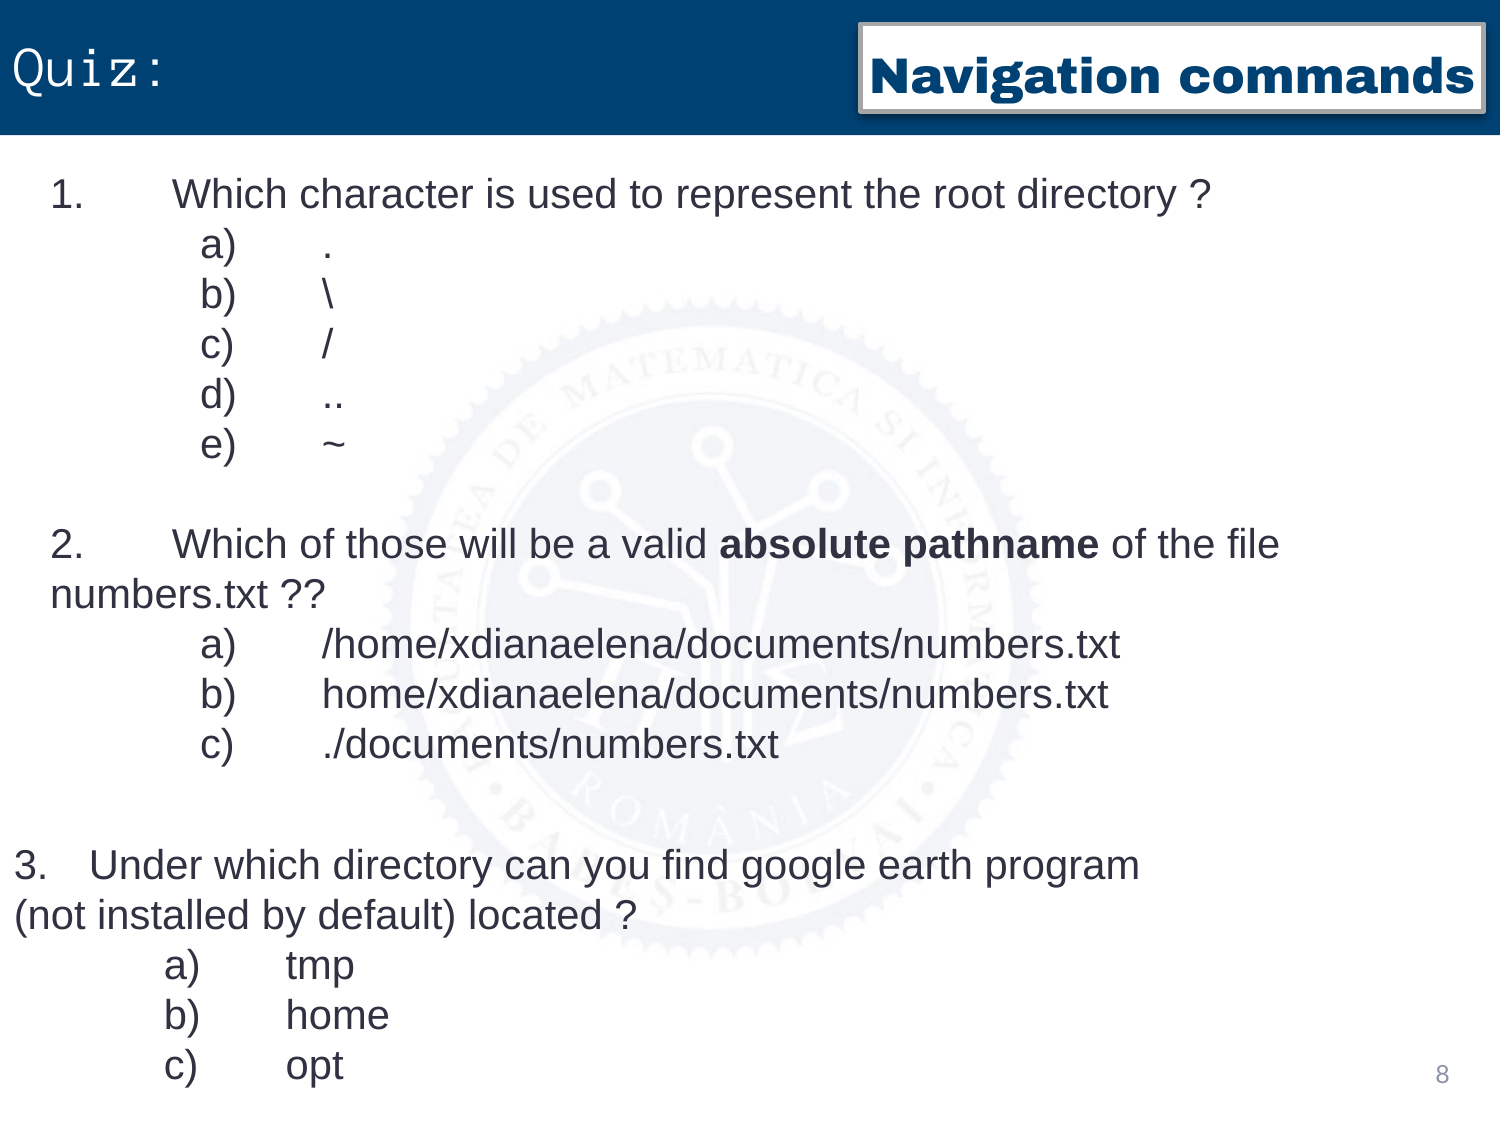

Quiz:
Navigation commands
Which character is used to represent the root directory ?
.
\
/
..
~

Which of those will be a valid absolute pathname of the file
numbers.txt ??
/home/xdianaelena/documents/numbers.txt
home/xdianaelena/documents/numbers.txt
./documents/numbers.txt

Under which directory can you find google earth program
(not installed by default) located ?
tmp
home
opt

8